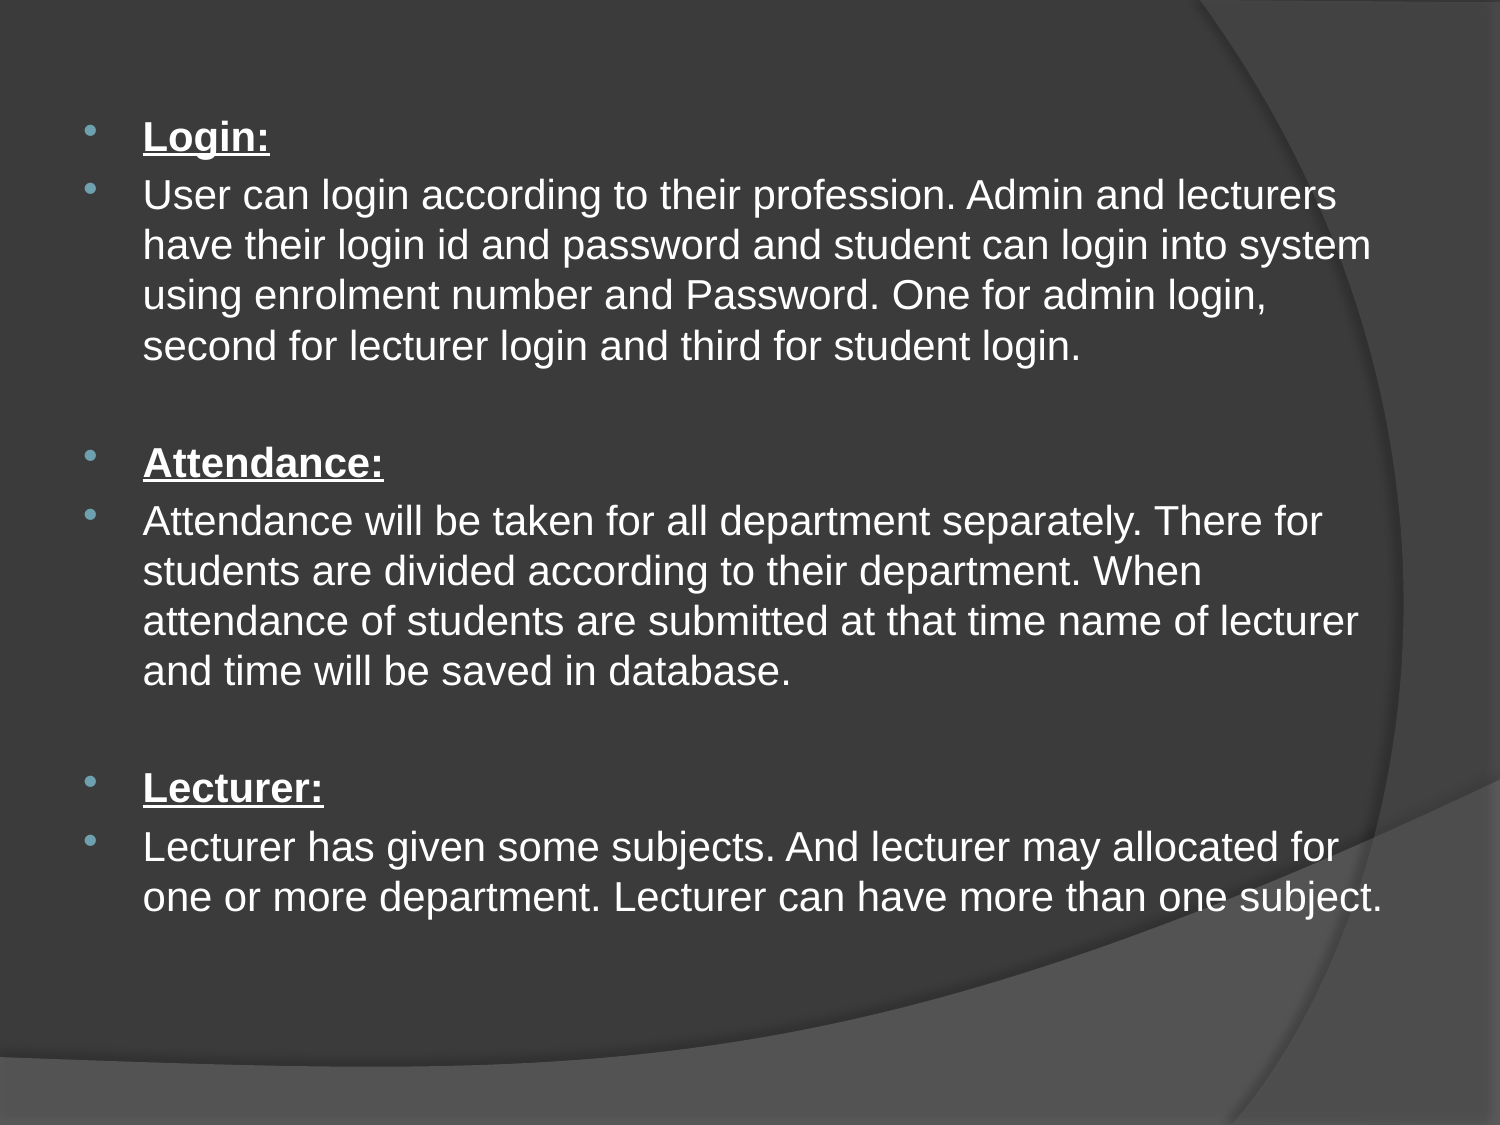

Login:
User can login according to their profession. Admin and lecturers have their login id and password and student can login into system using enrolment number and Password. One for admin login, second for lecturer login and third for student login.

Attendance:
Attendance will be taken for all department separately. There for students are divided according to their department. When attendance of students are submitted at that time name of lecturer and time will be saved in database.

Lecturer:
Lecturer has given some subjects. And lecturer may allocated for one or more department. Lecturer can have more than one subject.